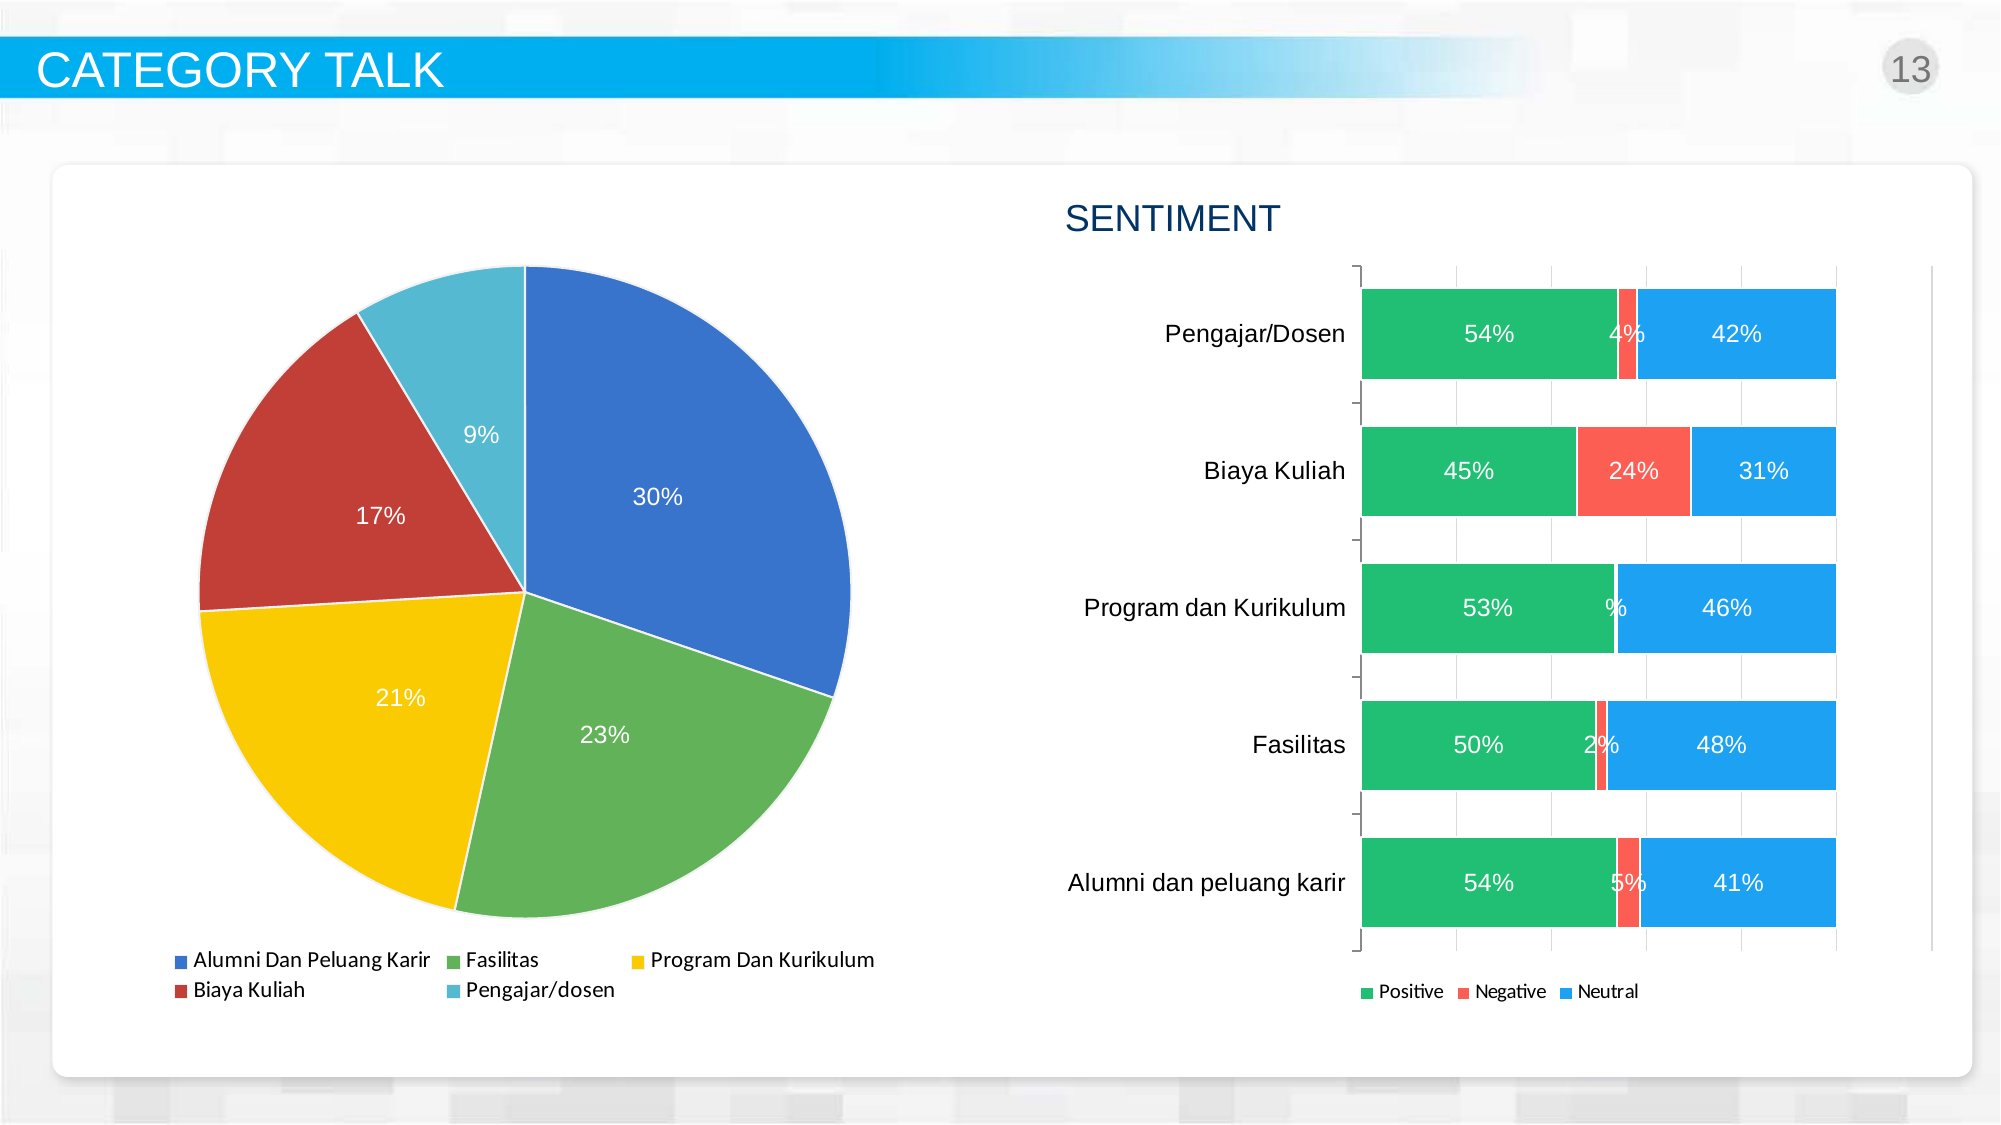

CATEGORY TALK
13

SENTIMENT

### Chart

| Category | Share Of Voice |
|---|---|
| Alumni Dan Peluang Karir | 13751.0 |
| Fasilitas | 10550.0 |
| Program Dan Kurikulum | 9359.0 |
| Biaya Kuliah | 7882.0 |
| Pengajar/dosen | 3908.0 |

### Chart

| Category | Positive | Negative | Neutral |
|---|---|---|---|
| Alumni dan peluang karir | 0.5385790124354592 | 0.048287397280197805 | 0.41313359028434293 |
| Fasilitas | 0.49507109004739336 | 0.021137440758293838 | 0.4837914691943128 |
| Program dan Kurikulum | 0.533924564590234 | 0.004915055027246501 | 0.4611603803825195 |
| Biaya Kuliah | 0.4540725704136006 | 0.23902562801319463 | 0.3069018015732048 |
| Pengajar/Dosen | 0.5396622313203685 | 0.03991811668372569 | 0.4204196519959058 |